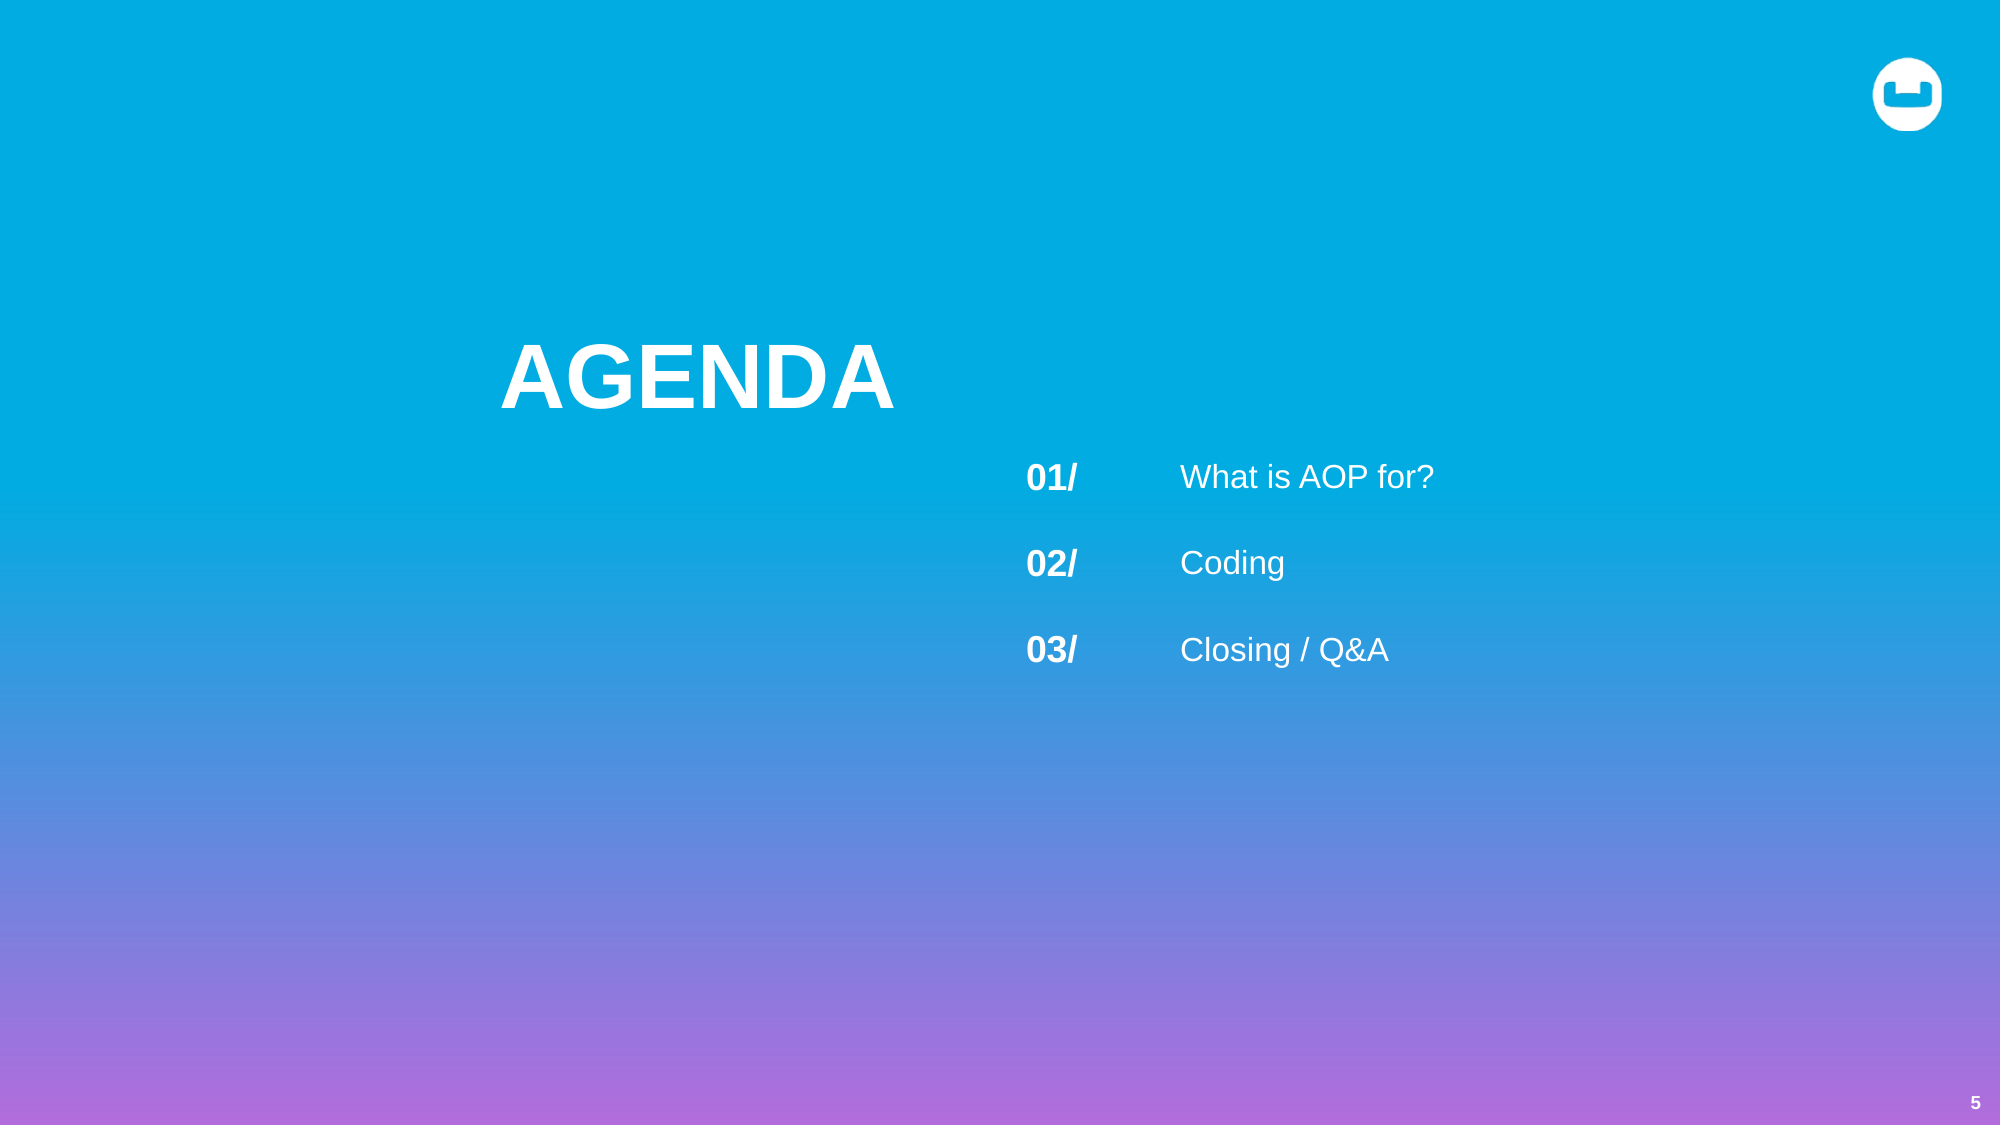

# AGENDA
| 01/ | What is AOP for? |
| --- | --- |
| 02/ | Coding |
| 03/ | Closing / Q&A |
|  |  |
|  |  |
|  |  |
5